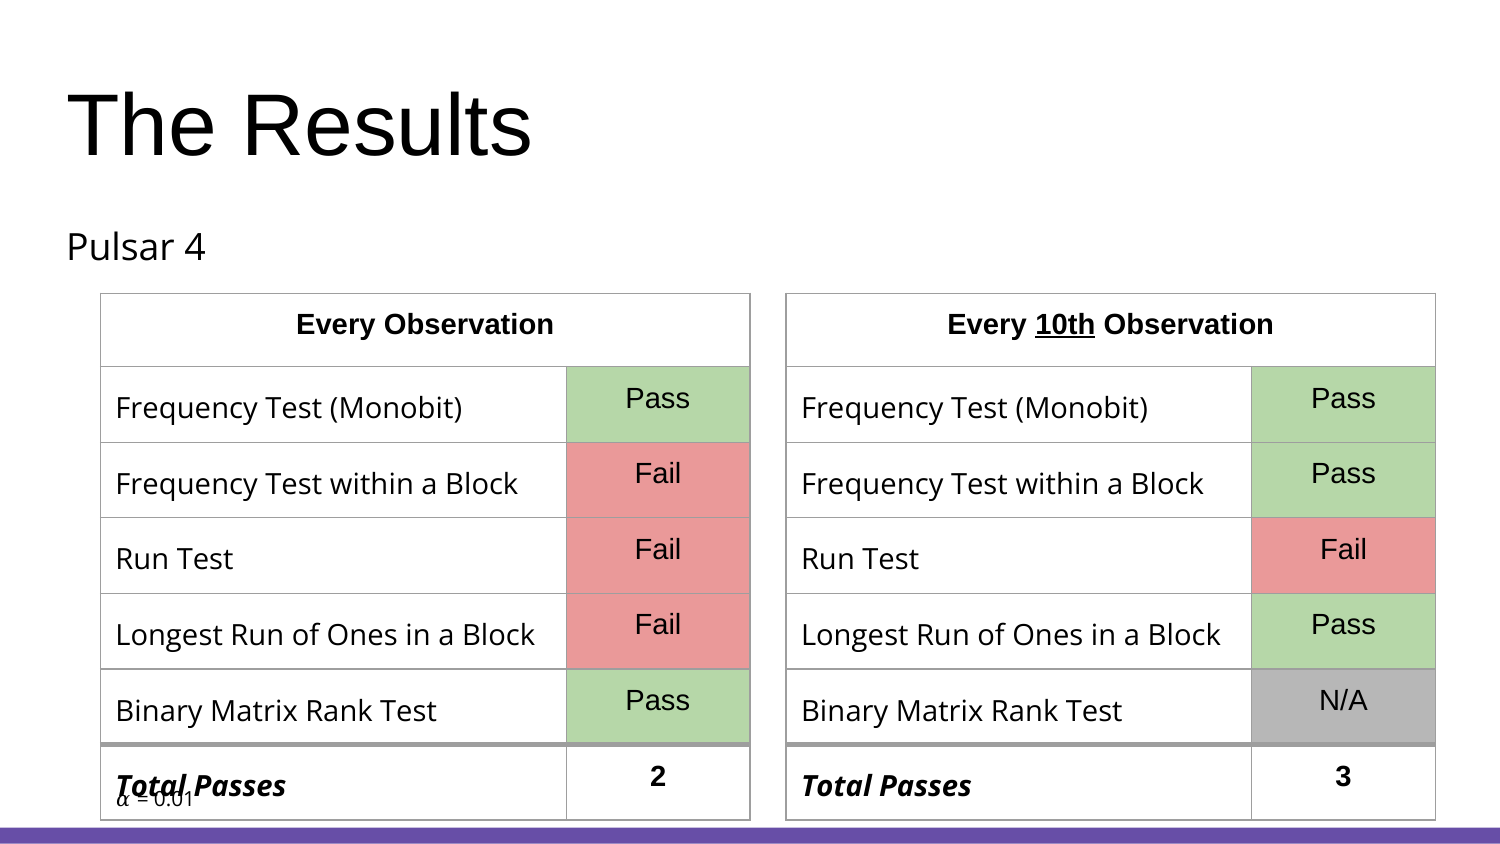

# The Results
Pulsar 4
| Every Observation |  |
| --- | --- |
| Frequency Test (Monobit) | Pass |
| Frequency Test within a Block | Fail |
| Run Test | Fail |
| Longest Run of Ones in a Block | Fail |
| Binary Matrix Rank Test | Pass |
| Total Passes | 2 |
| Every 10th Observation |  |
| --- | --- |
| Frequency Test (Monobit) | Pass |
| Frequency Test within a Block | Pass |
| Run Test | Fail |
| Longest Run of Ones in a Block | Pass |
| Binary Matrix Rank Test | N/A |
| Total Passes | 3 |
𝛼 = 0.01